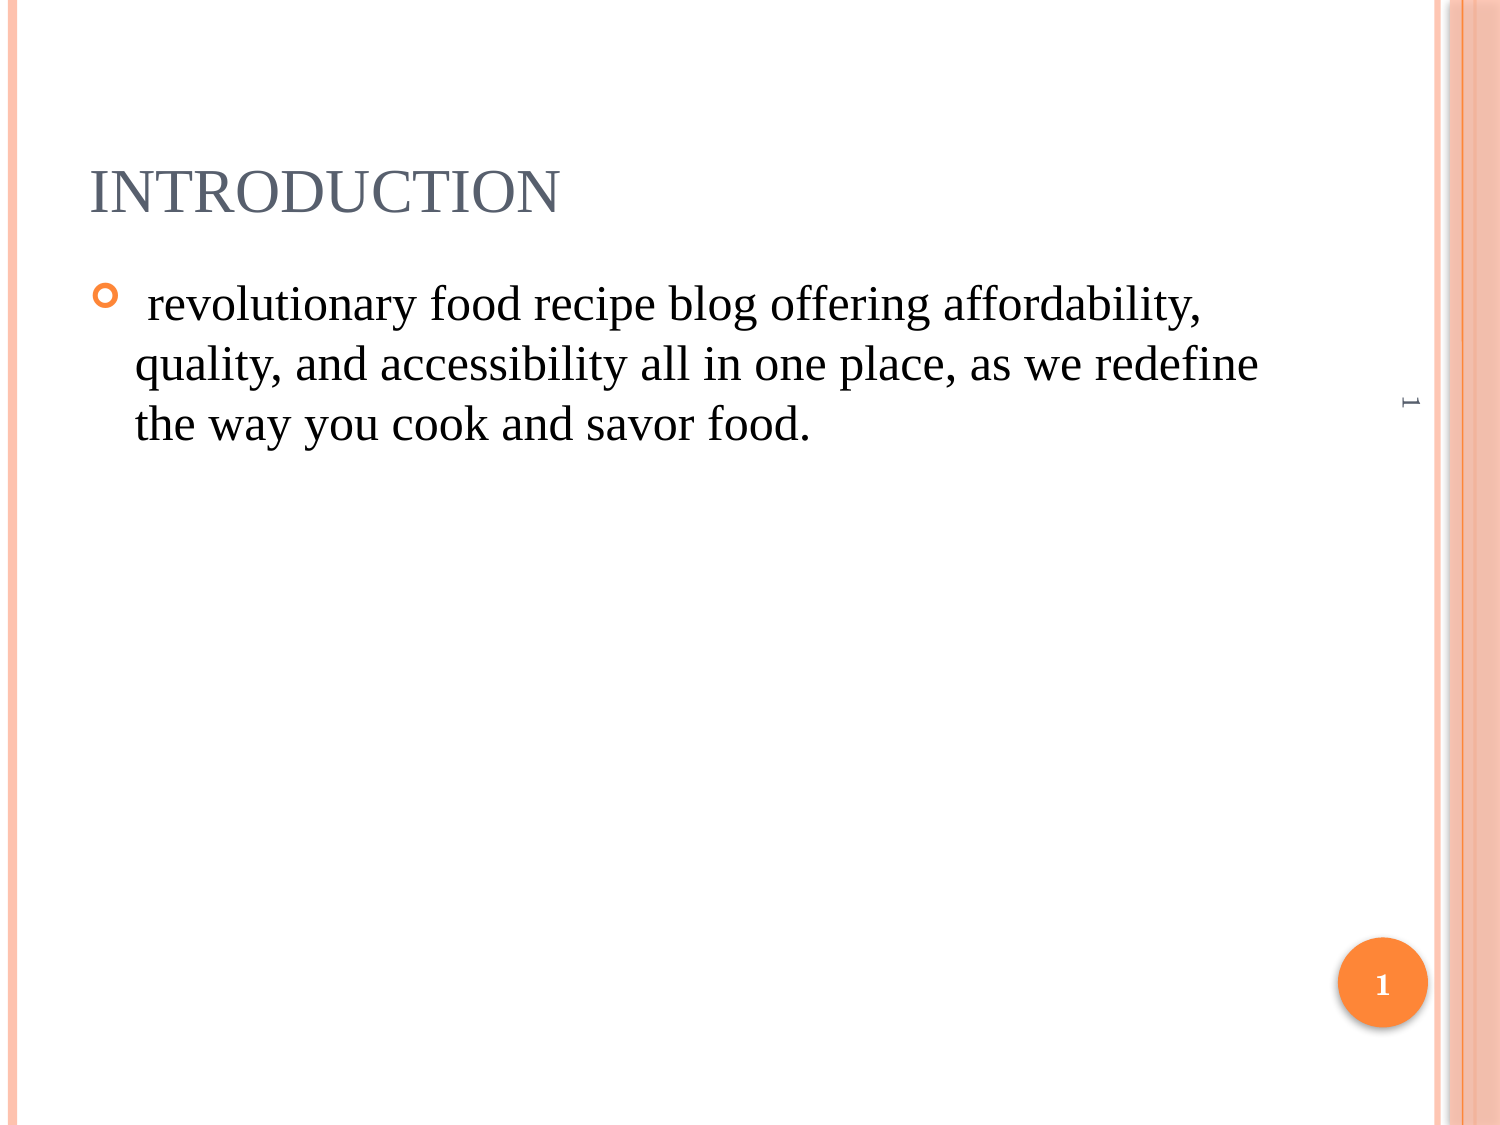

# Introduction
 revolutionary food recipe blog offering affordability, quality, and accessibility all in one place, as we redefine the way you cook and savor food.
1
1